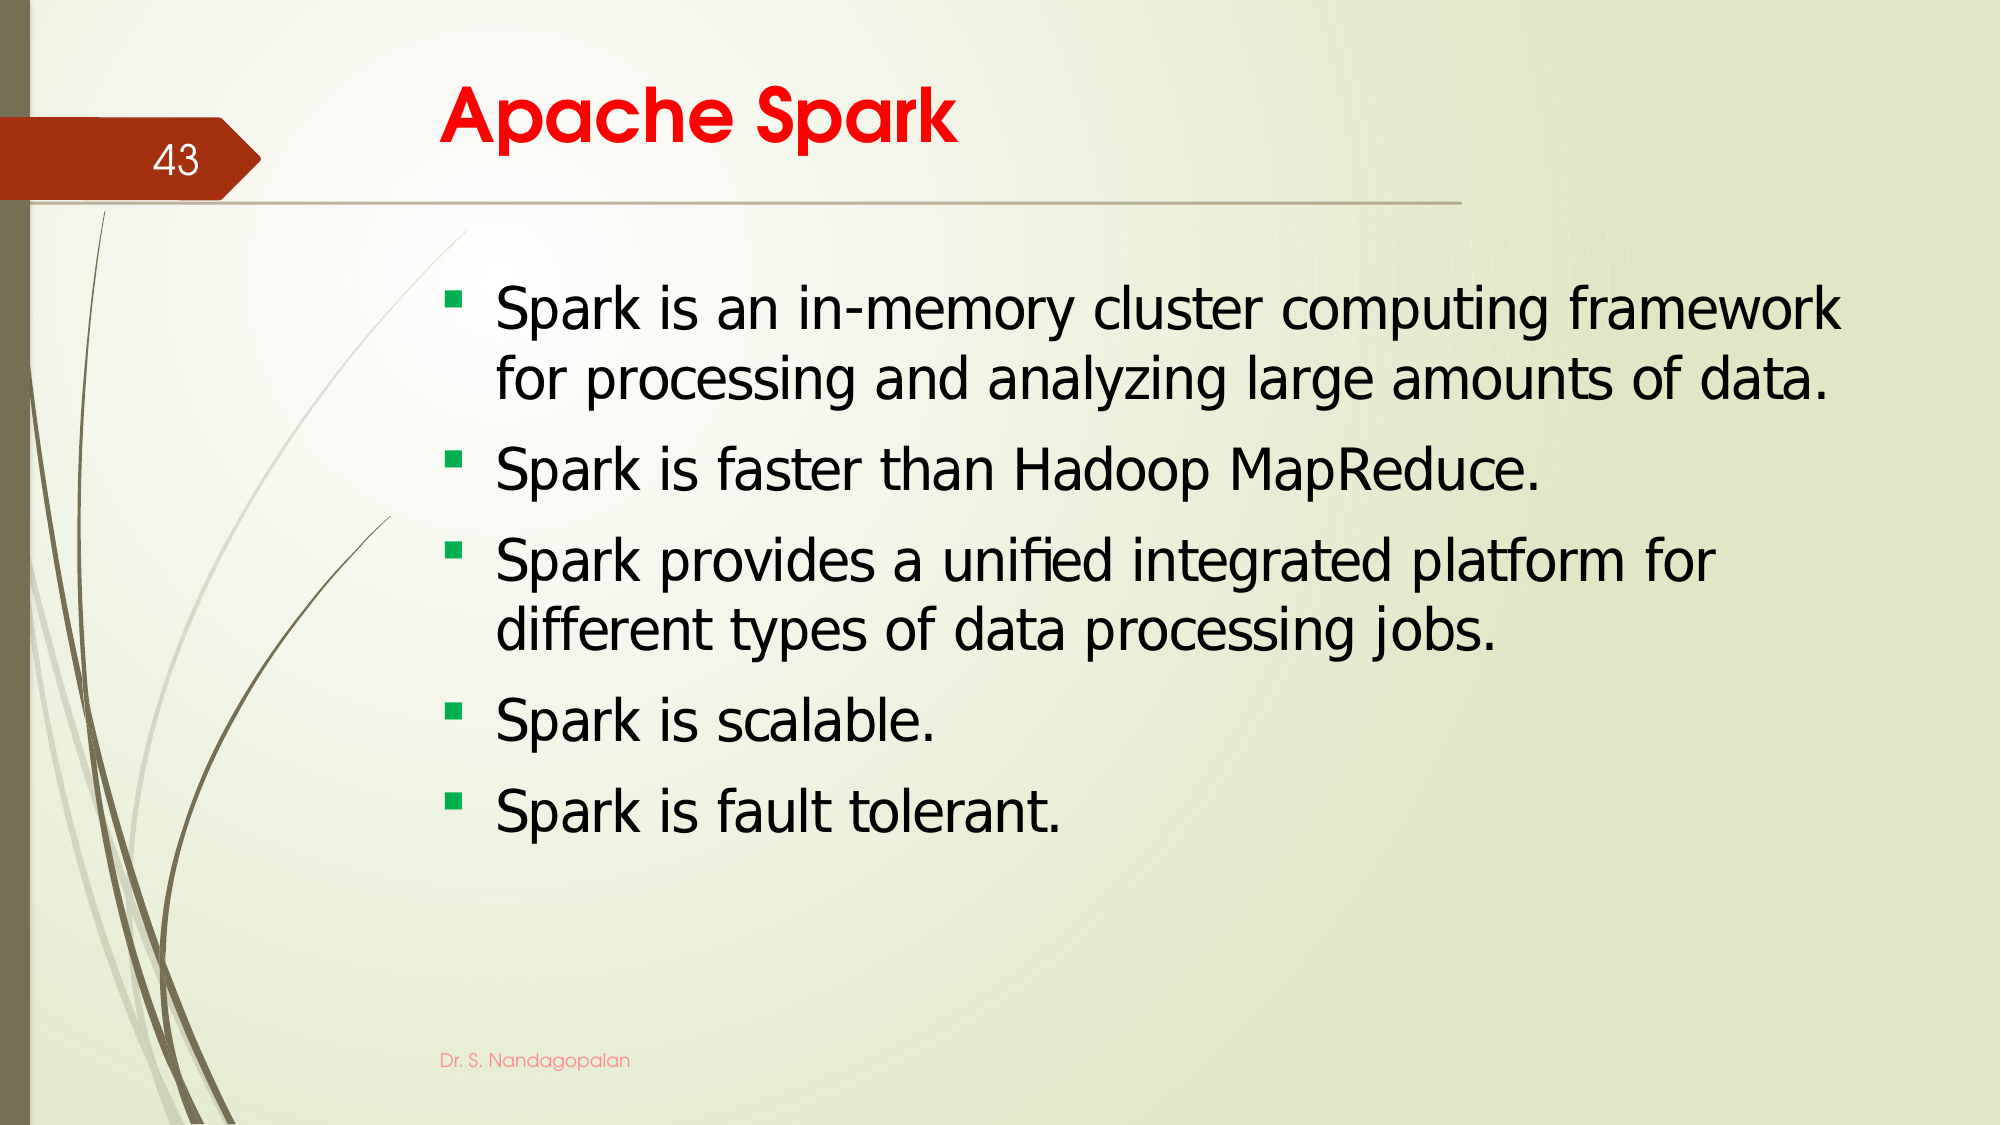

# Apache Spark
43
Spark is an in-memory cluster computing framework for processing and analyzing large amounts of data.
Spark is faster than Hadoop MapReduce.
Spark provides a unified integrated platform for different types of data processing jobs.
Spark is scalable.
Spark is fault tolerant.
Dr. S. Nandagopalan